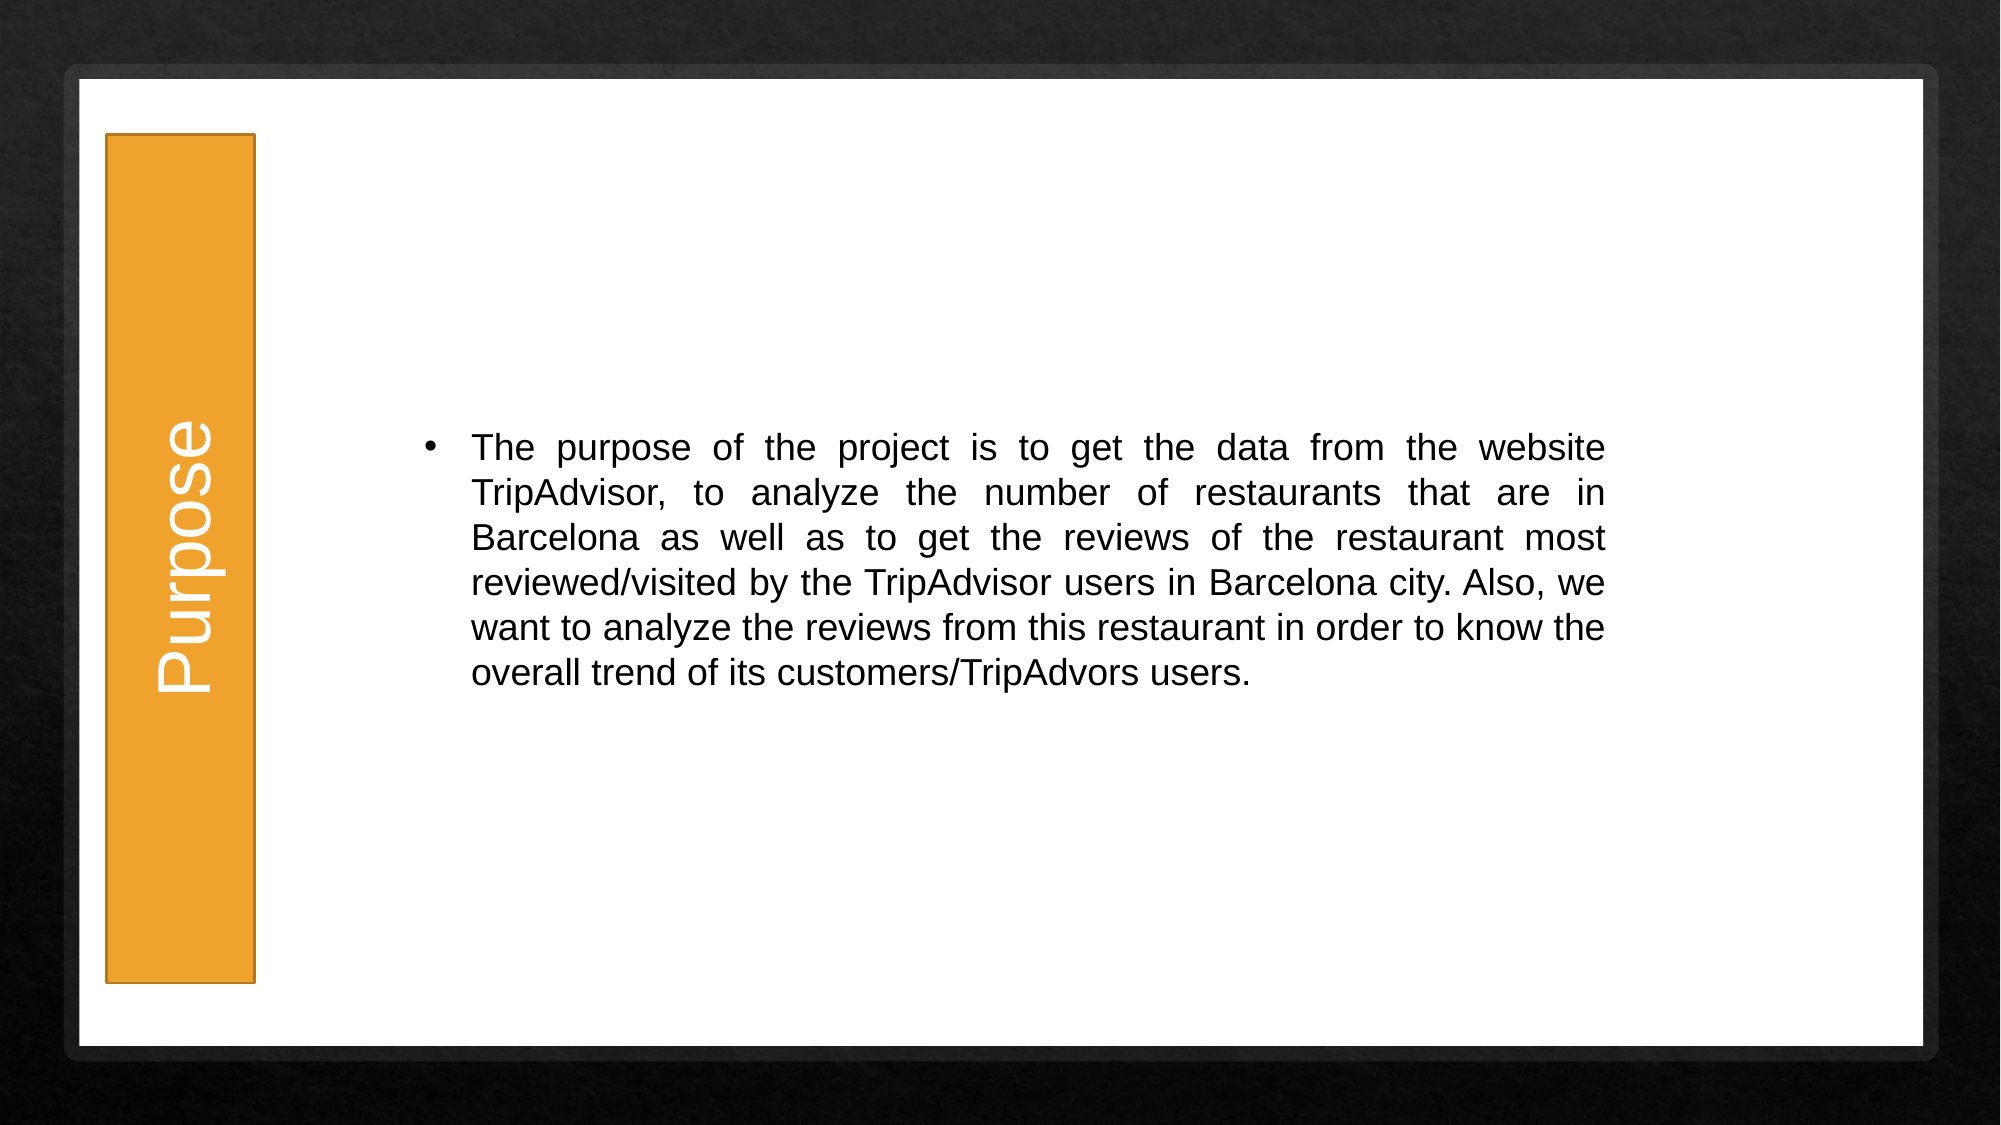

Purpose
The purpose of the project is to get the data from the website TripAdvisor, to analyze the number of restaurants that are in Barcelona as well as to get the reviews of the restaurant most reviewed/visited by the TripAdvisor users in Barcelona city. Also, we want to analyze the reviews from this restaurant in order to know the overall trend of its customers/TripAdvors users.